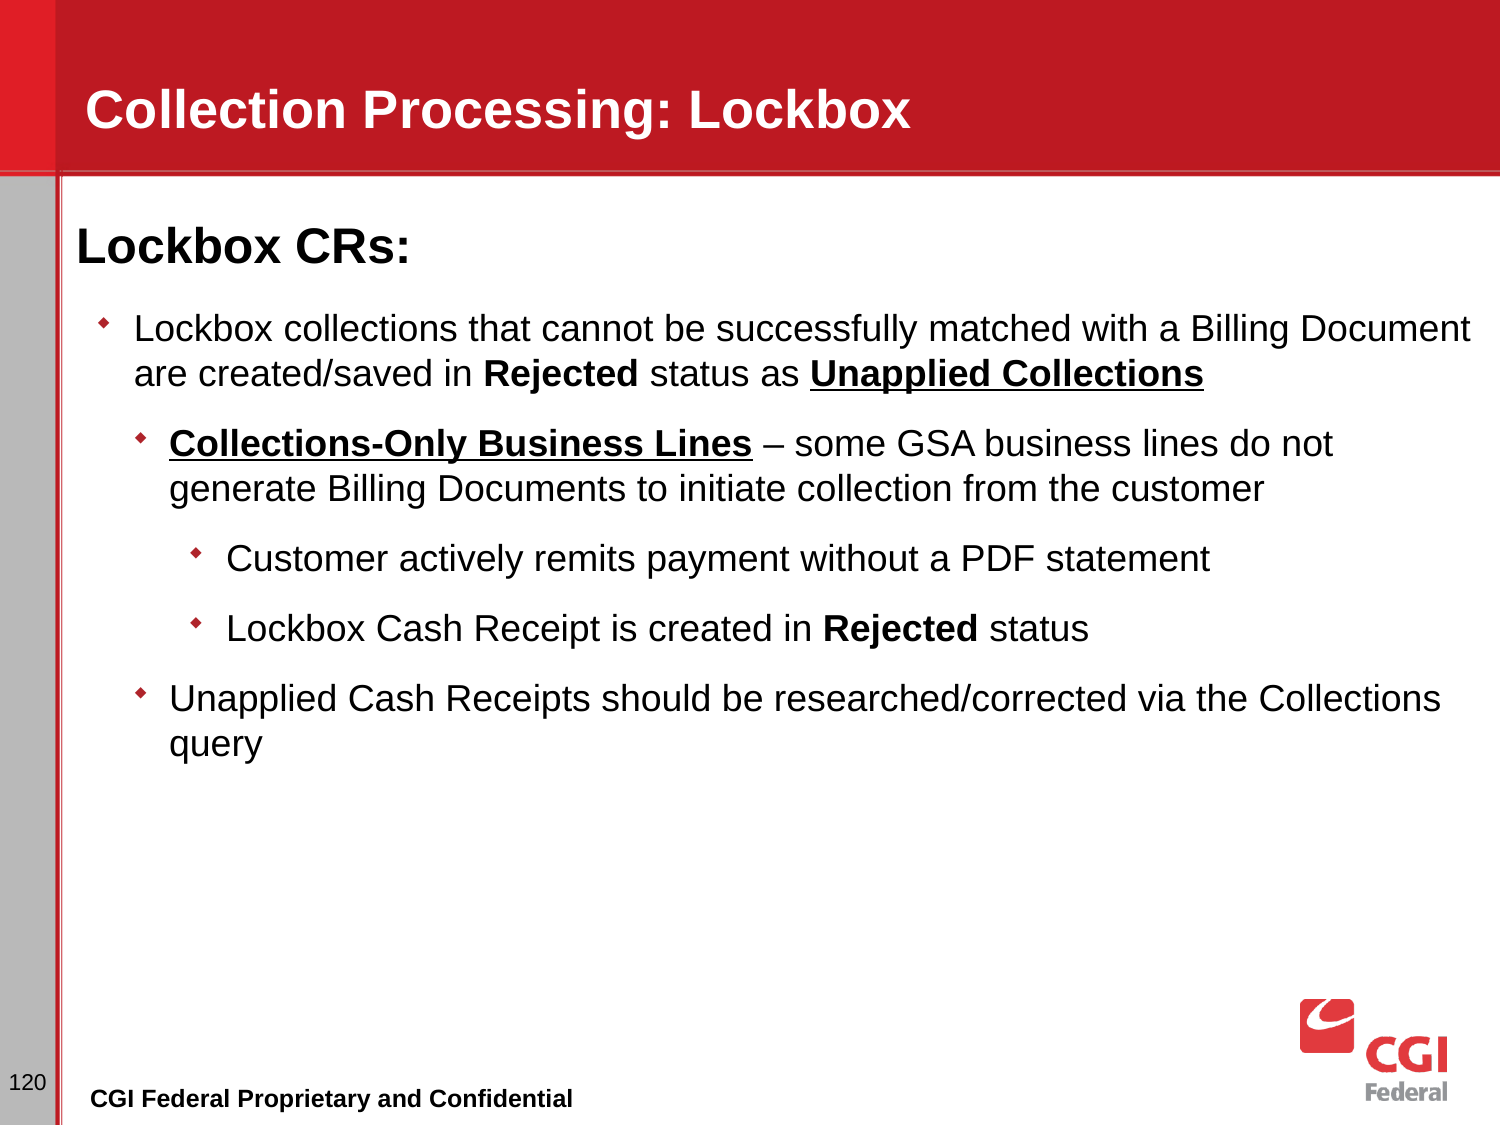

# Collection Processing: Lockbox
Lockbox CRs:

Lockbox collections that cannot be successfully matched with a Billing Document are created/saved in Rejected status as Unapplied Collections
Collections-Only Business Lines – some GSA business lines do not generate Billing Documents to initiate collection from the customer
Customer actively remits payment without a PDF statement
Lockbox Cash Receipt is created in Rejected status
Unapplied Cash Receipts should be researched/corrected via the Collections query

120
CGI Federal Proprietary and Confidential